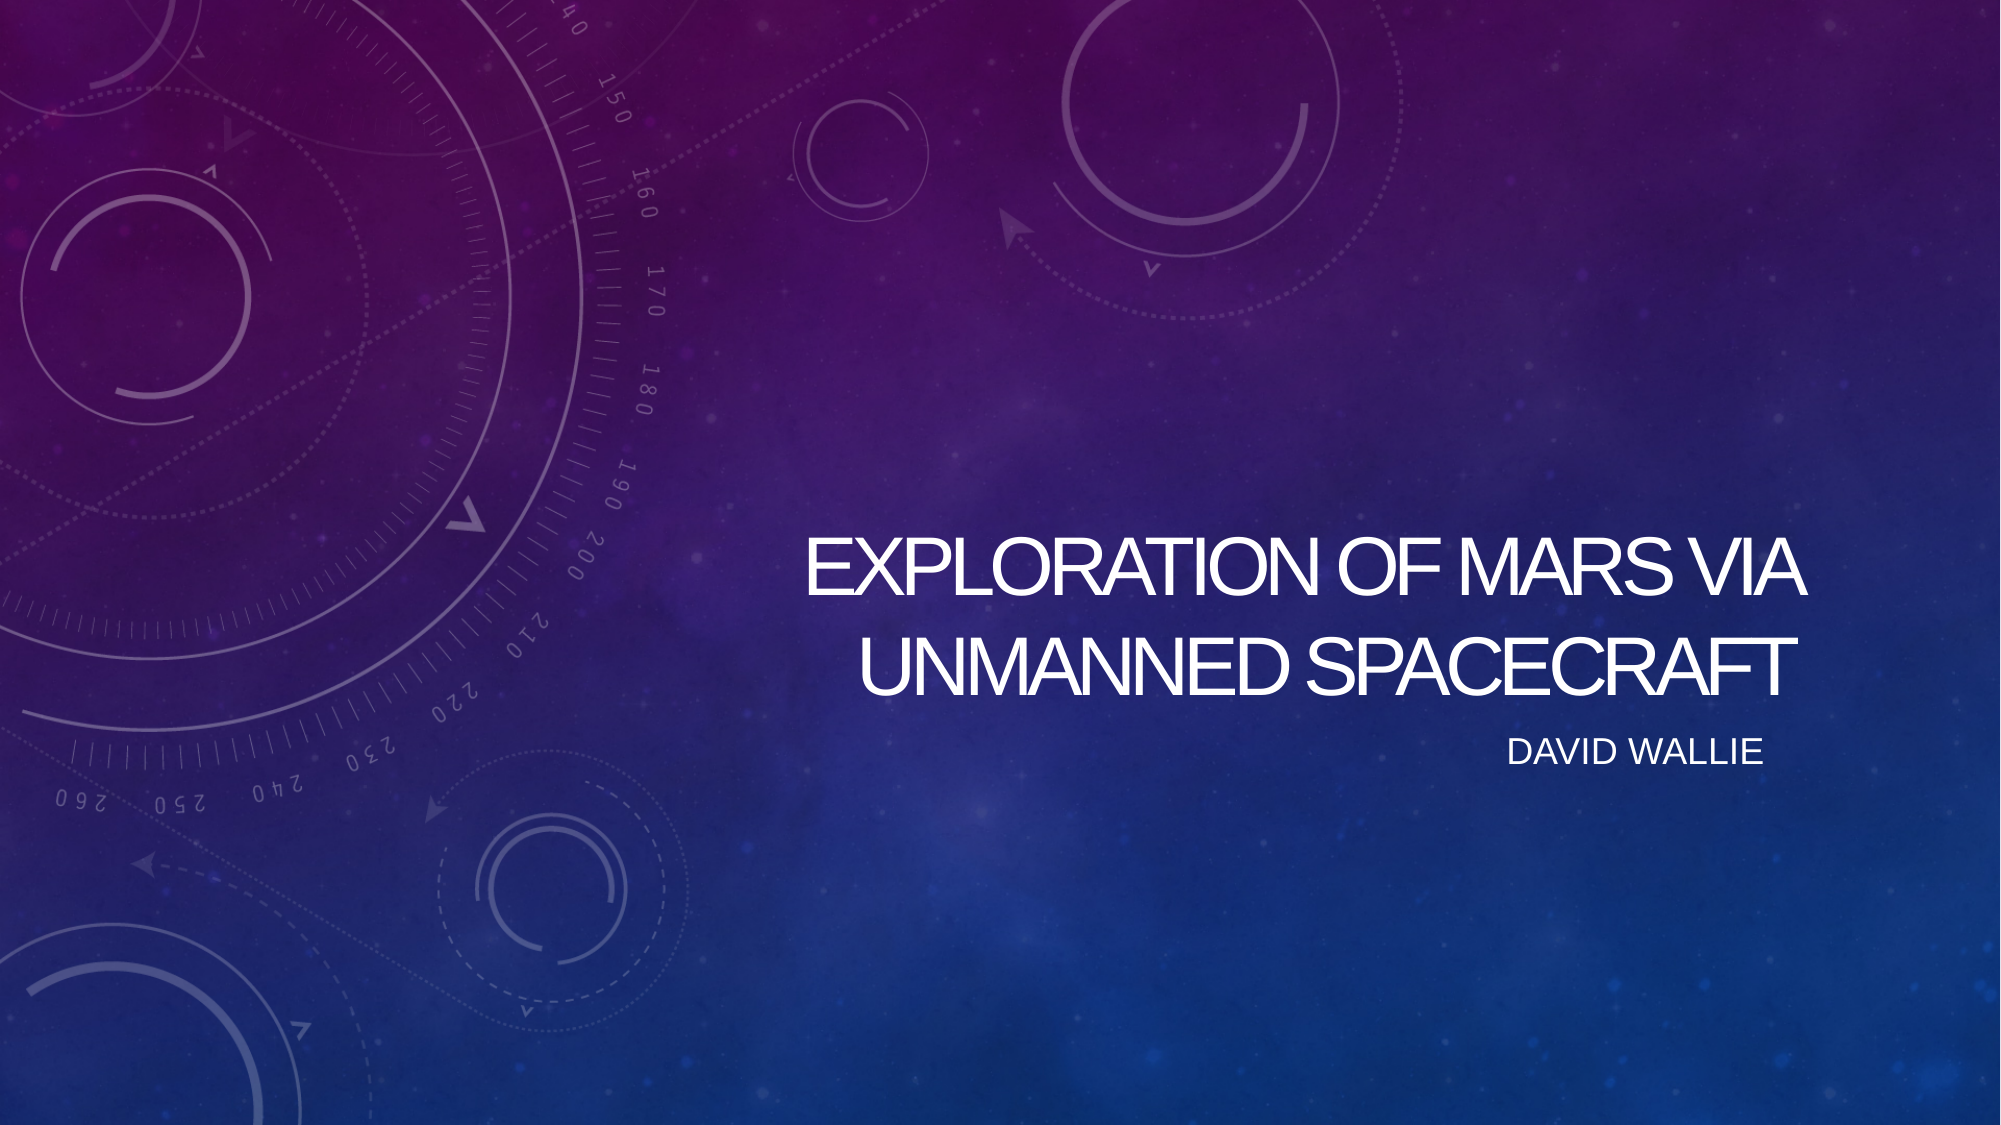

# Exploration of mars via  unmanned spacecraft
David Wallie